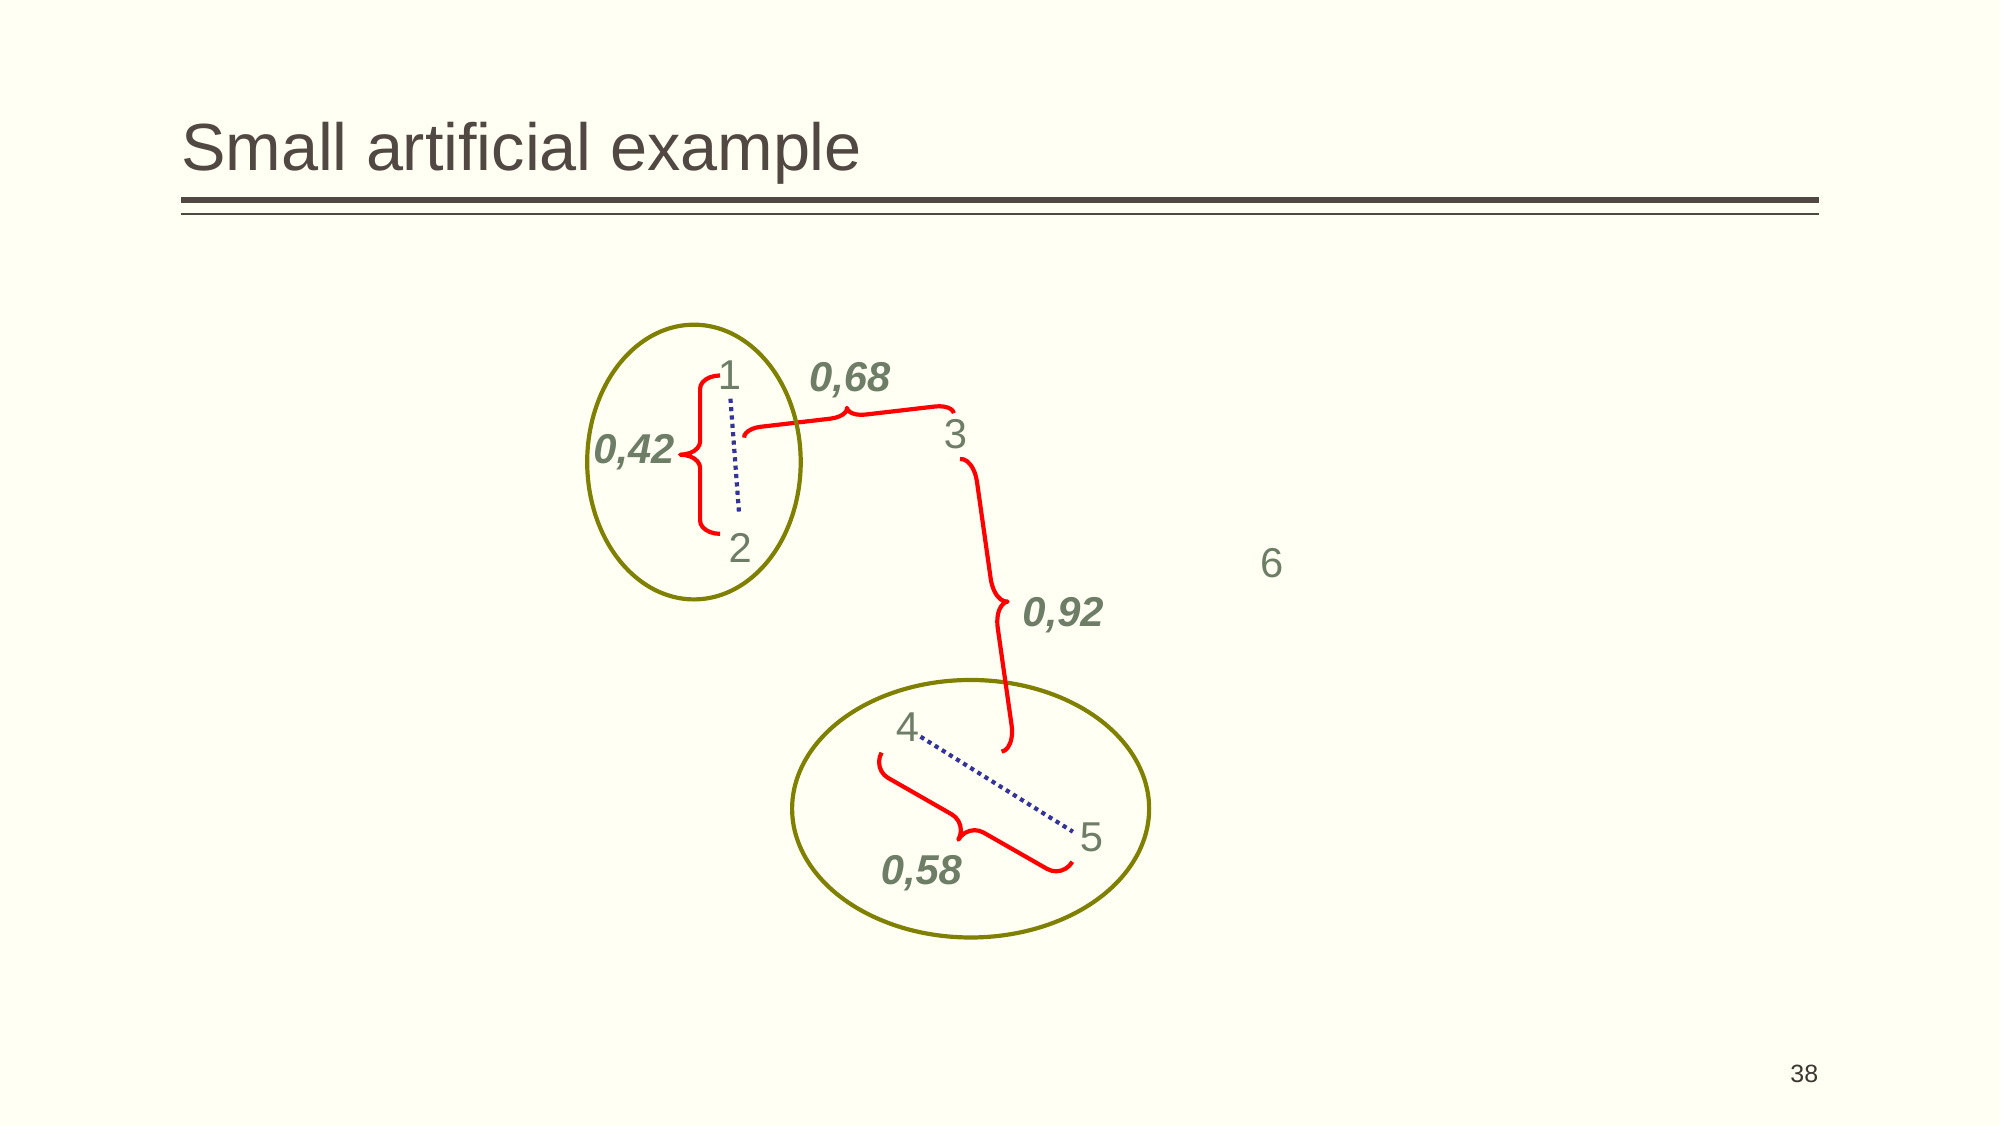

# Small artificial example

1

0,68

0,92

0,42

0,58
3
2
6

4
5
38